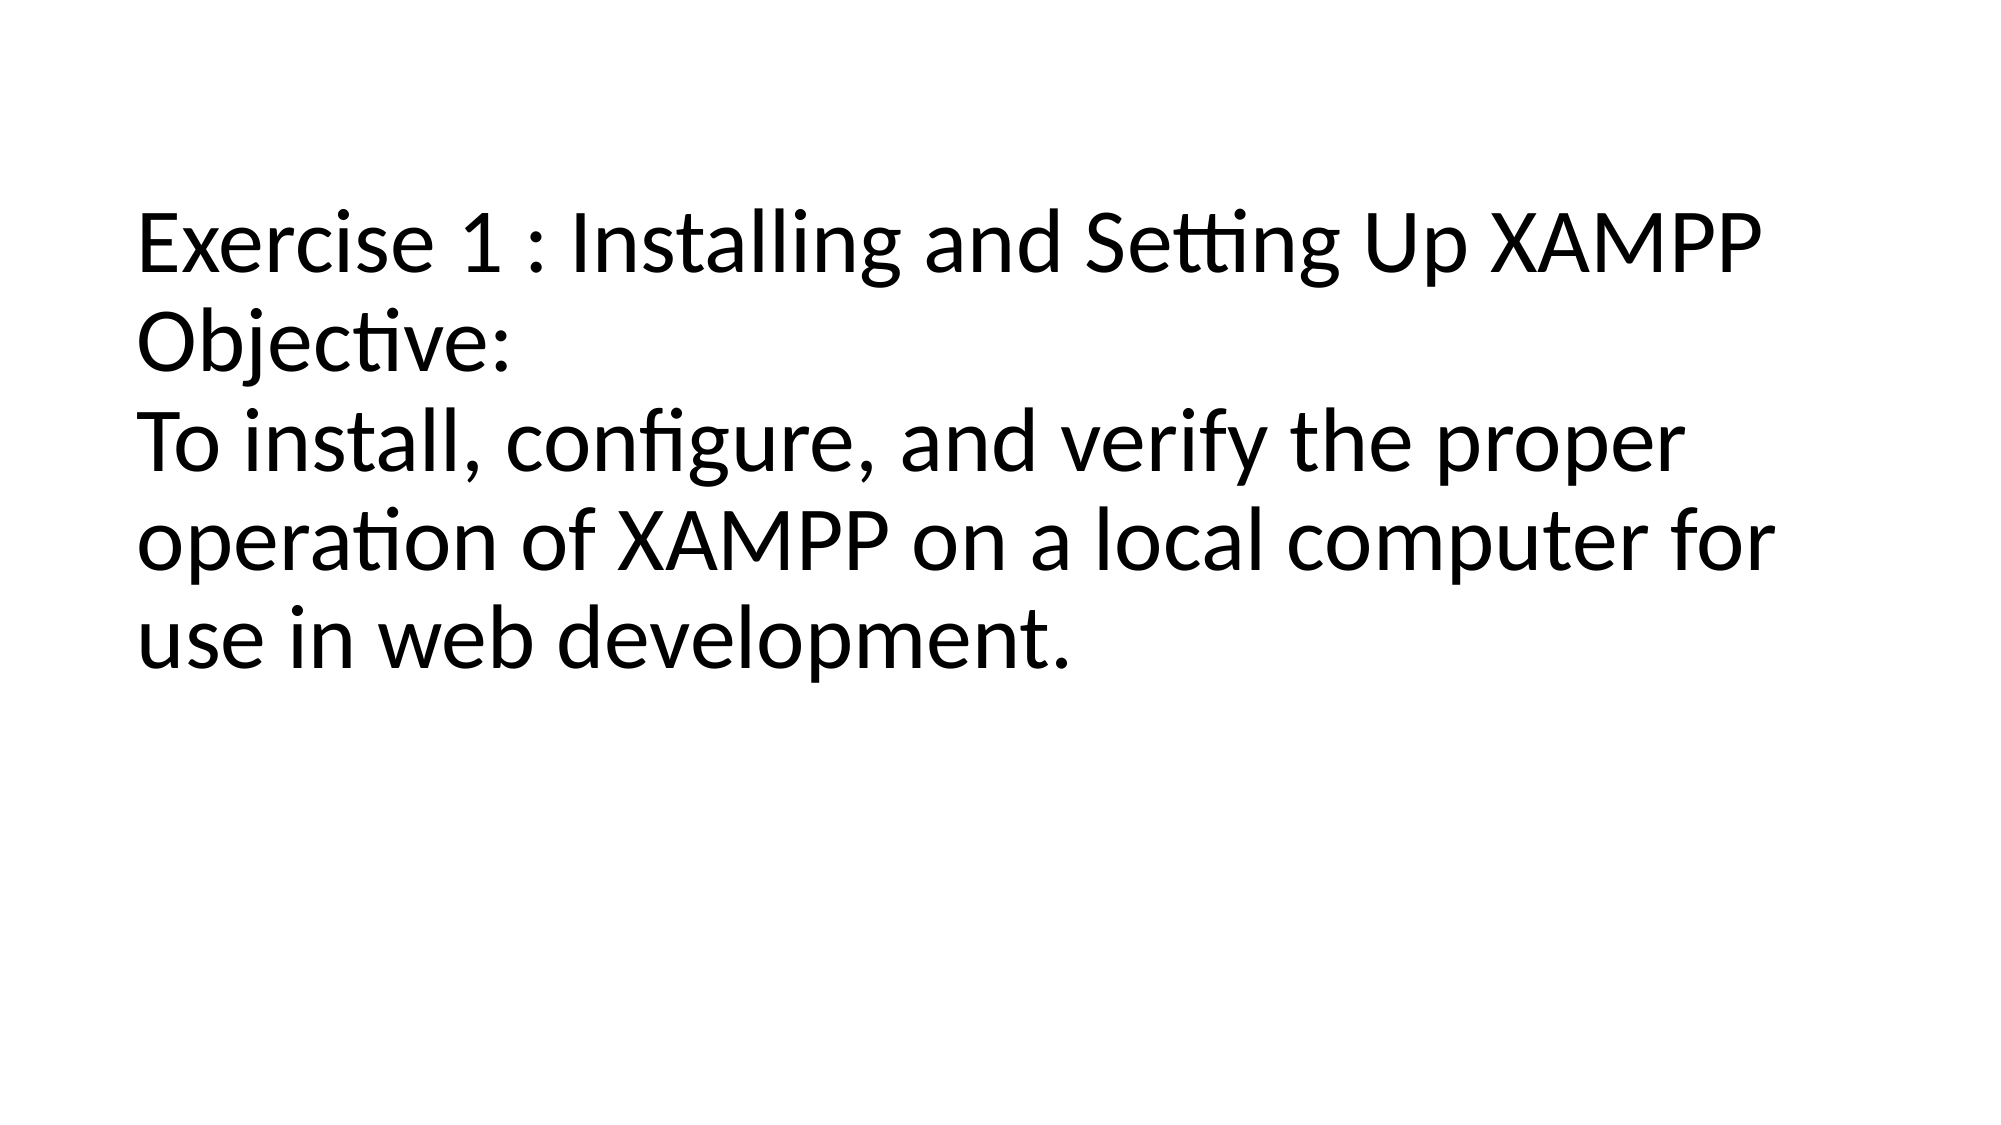

# Exercise 1 : Installing and Setting Up XAMPP Objective: To install, configure, and verify the proper operation of XAMPP on a local computer for use in web development.